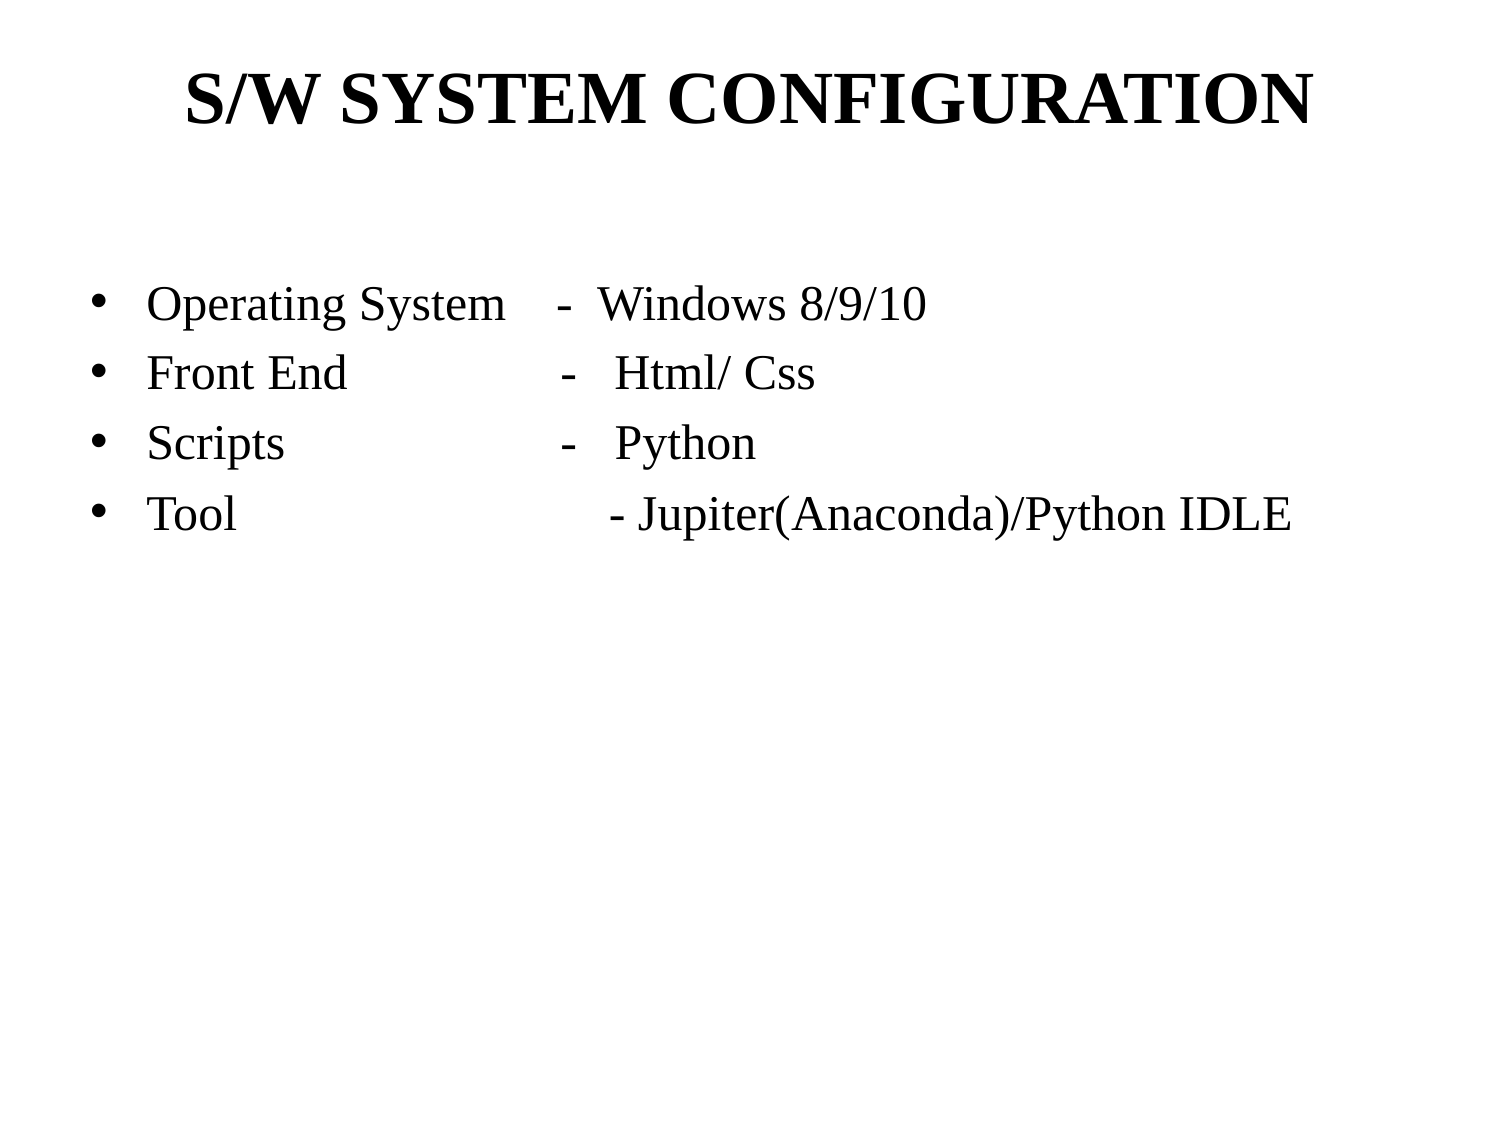

# S/W SYSTEM CONFIGURATION
Operating System    -  Windows 8/9/10
Front End                 -   Html/ Css
Scripts                      -   Python
Tool			 - Jupiter(Anaconda)/Python IDLE